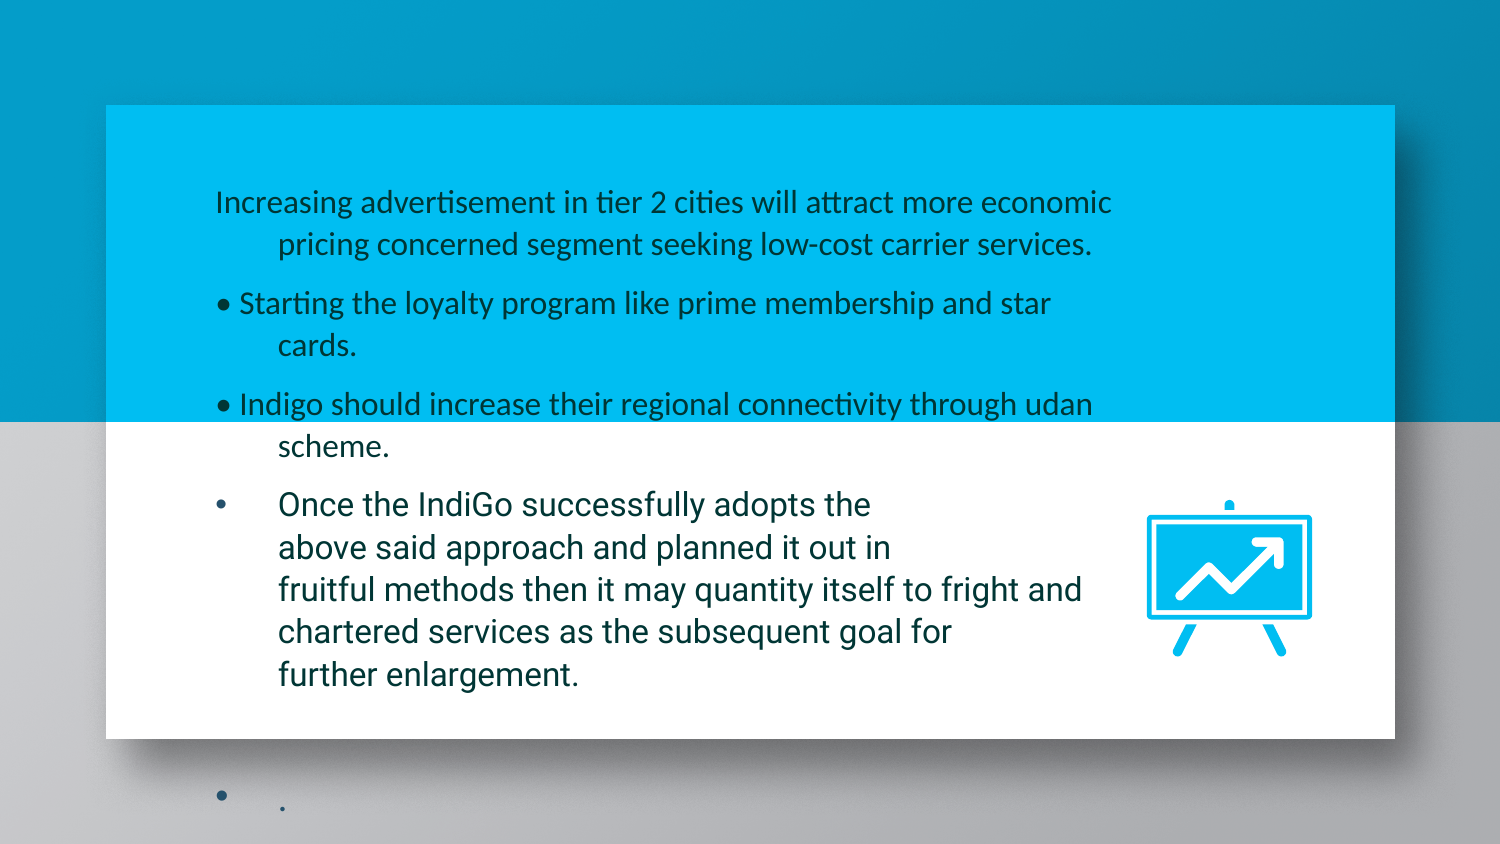

Increasing advertisement in tier 2 cities will attract more economic pricing concerned segment seeking low-cost carrier services.
• Starting the loyalty program like prime membership and star cards.
• Indigo should increase their regional connectivity through udan scheme.
Once the IndiGo successfully adopts the above said approach and planned it out in fruitful methods then it may quantity itself to fright and chartered services as the subsequent goal for
further enlargement.

.